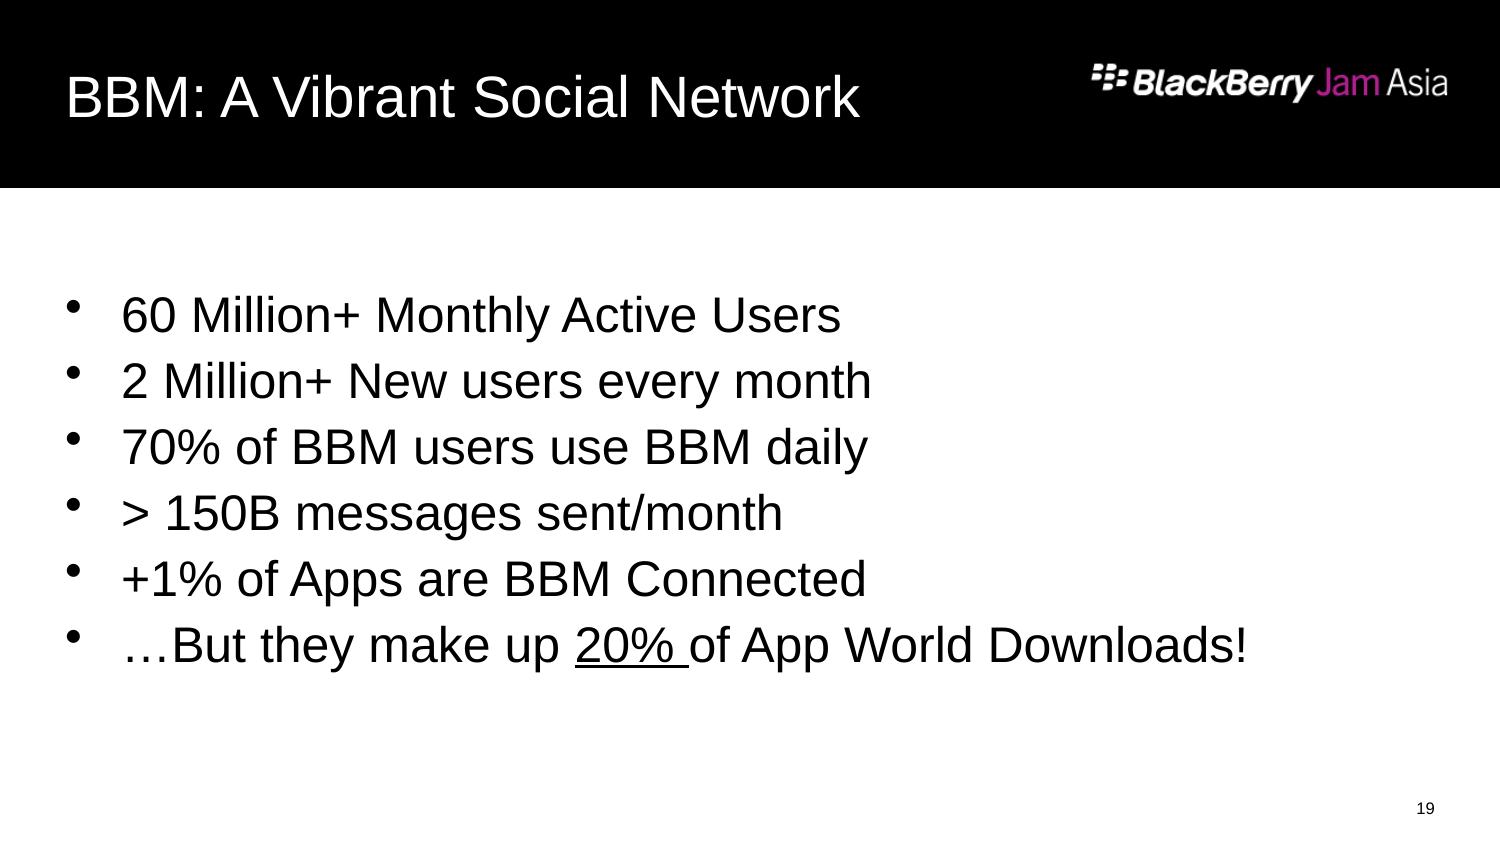

# BBM: A Vibrant Social Network
60 Million+ Monthly Active Users
2 Million+ New users every month
70% of BBM users use BBM daily
> 150B messages sent/month
+1% of Apps are BBM Connected
…But they make up 20% of App World Downloads!

19